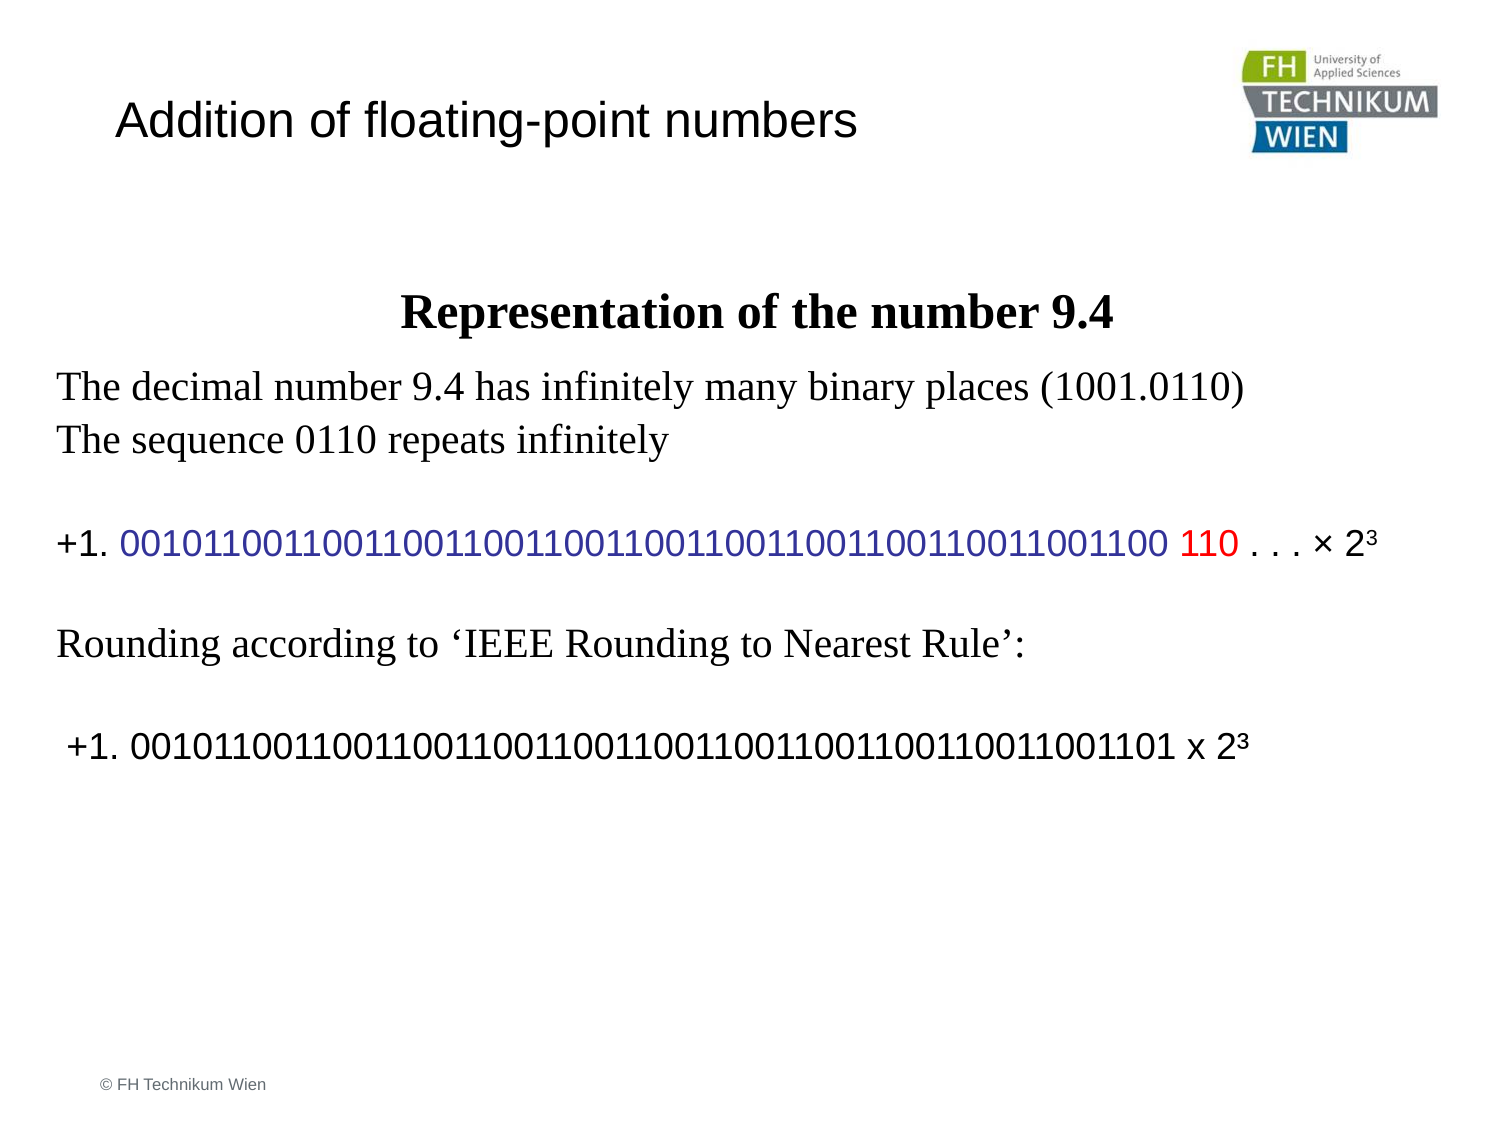

# Addition of floating-point numbers
Representation of the number 9.4
The decimal number 9.4 has infinitely many binary places (1001.0110)
The sequence 0110 repeats infinitely

+1. 0010110011001100110011001100110011001100110011001100 110 . . . × 23

Rounding according to ‘IEEE Rounding to Nearest Rule’:

 +1. 0010110011001100110011001100110011001100110011001101 x 2³

© FH Technikum Wien